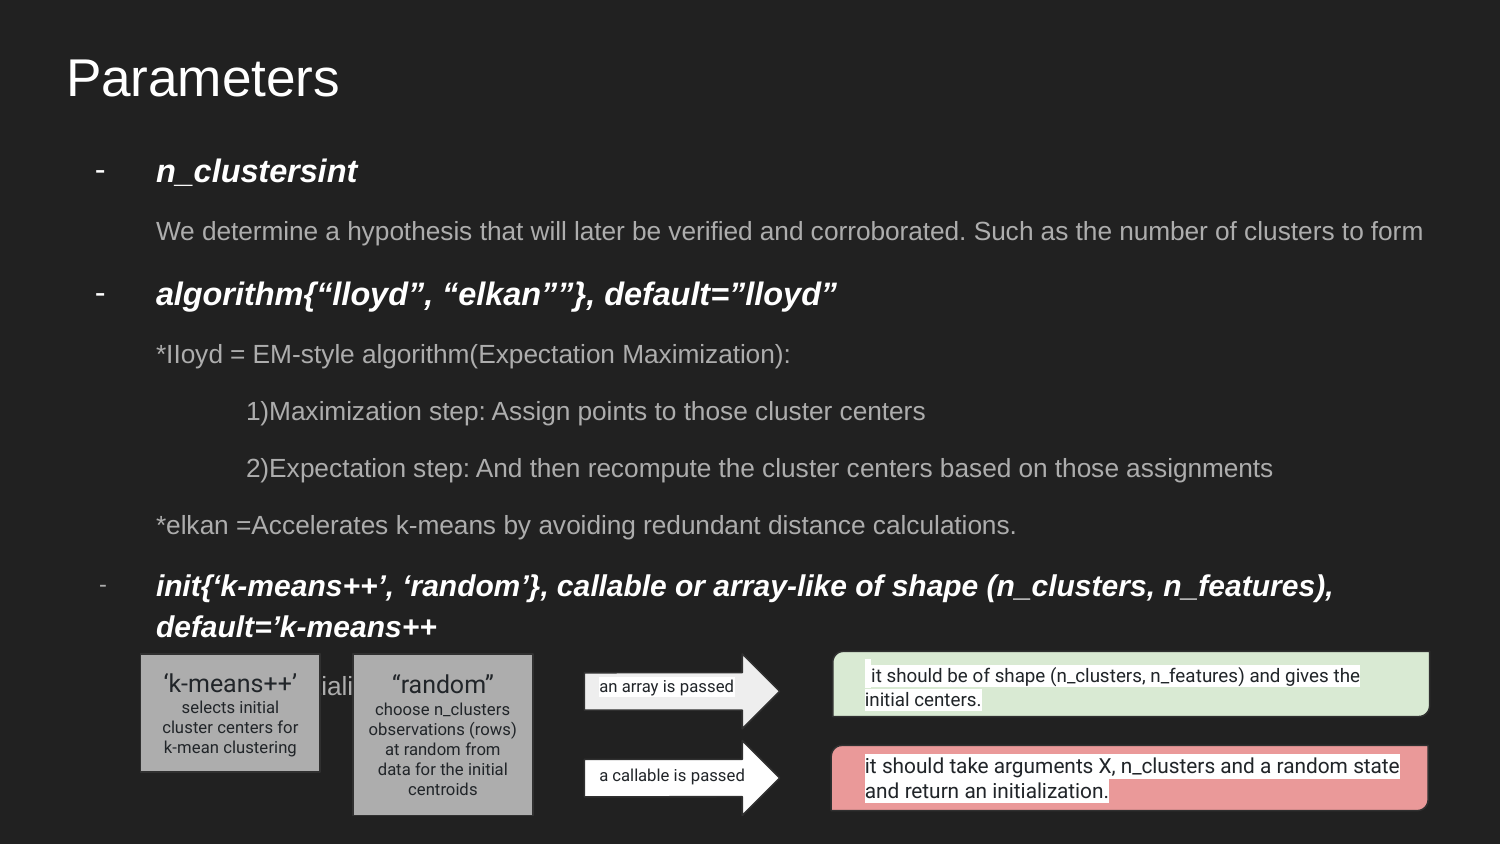

# Parameters
n_clustersint
We determine a hypothesis that will later be verified and corroborated. Such as the number of clusters to form
algorithm{“lloyd”, “elkan””}, default=”lloyd”
*IIoyd = EM-style algorithm(Expectation Maximization):
1)Maximization step: Assign points to those cluster centers
2)Expectation step: And then recompute the cluster centers based on those assignments
*elkan =Accelerates k-means by avoiding redundant distance calculations.
init{‘k-means++’, ‘random’}, callable or array-like of shape (n_clusters, n_features), default=’k-means++
Method for initialization:

 it should be of shape (n_clusters, n_features) and gives the initial centers.

‘k-means++’
selects initial cluster centers for k-mean clustering

‘‘random’’
choose n_clusters observations (rows) at random from data for the initial centroids

an array is passed
it should take arguments X, n_clusters and a random state and return an initialization.

a callable is passed